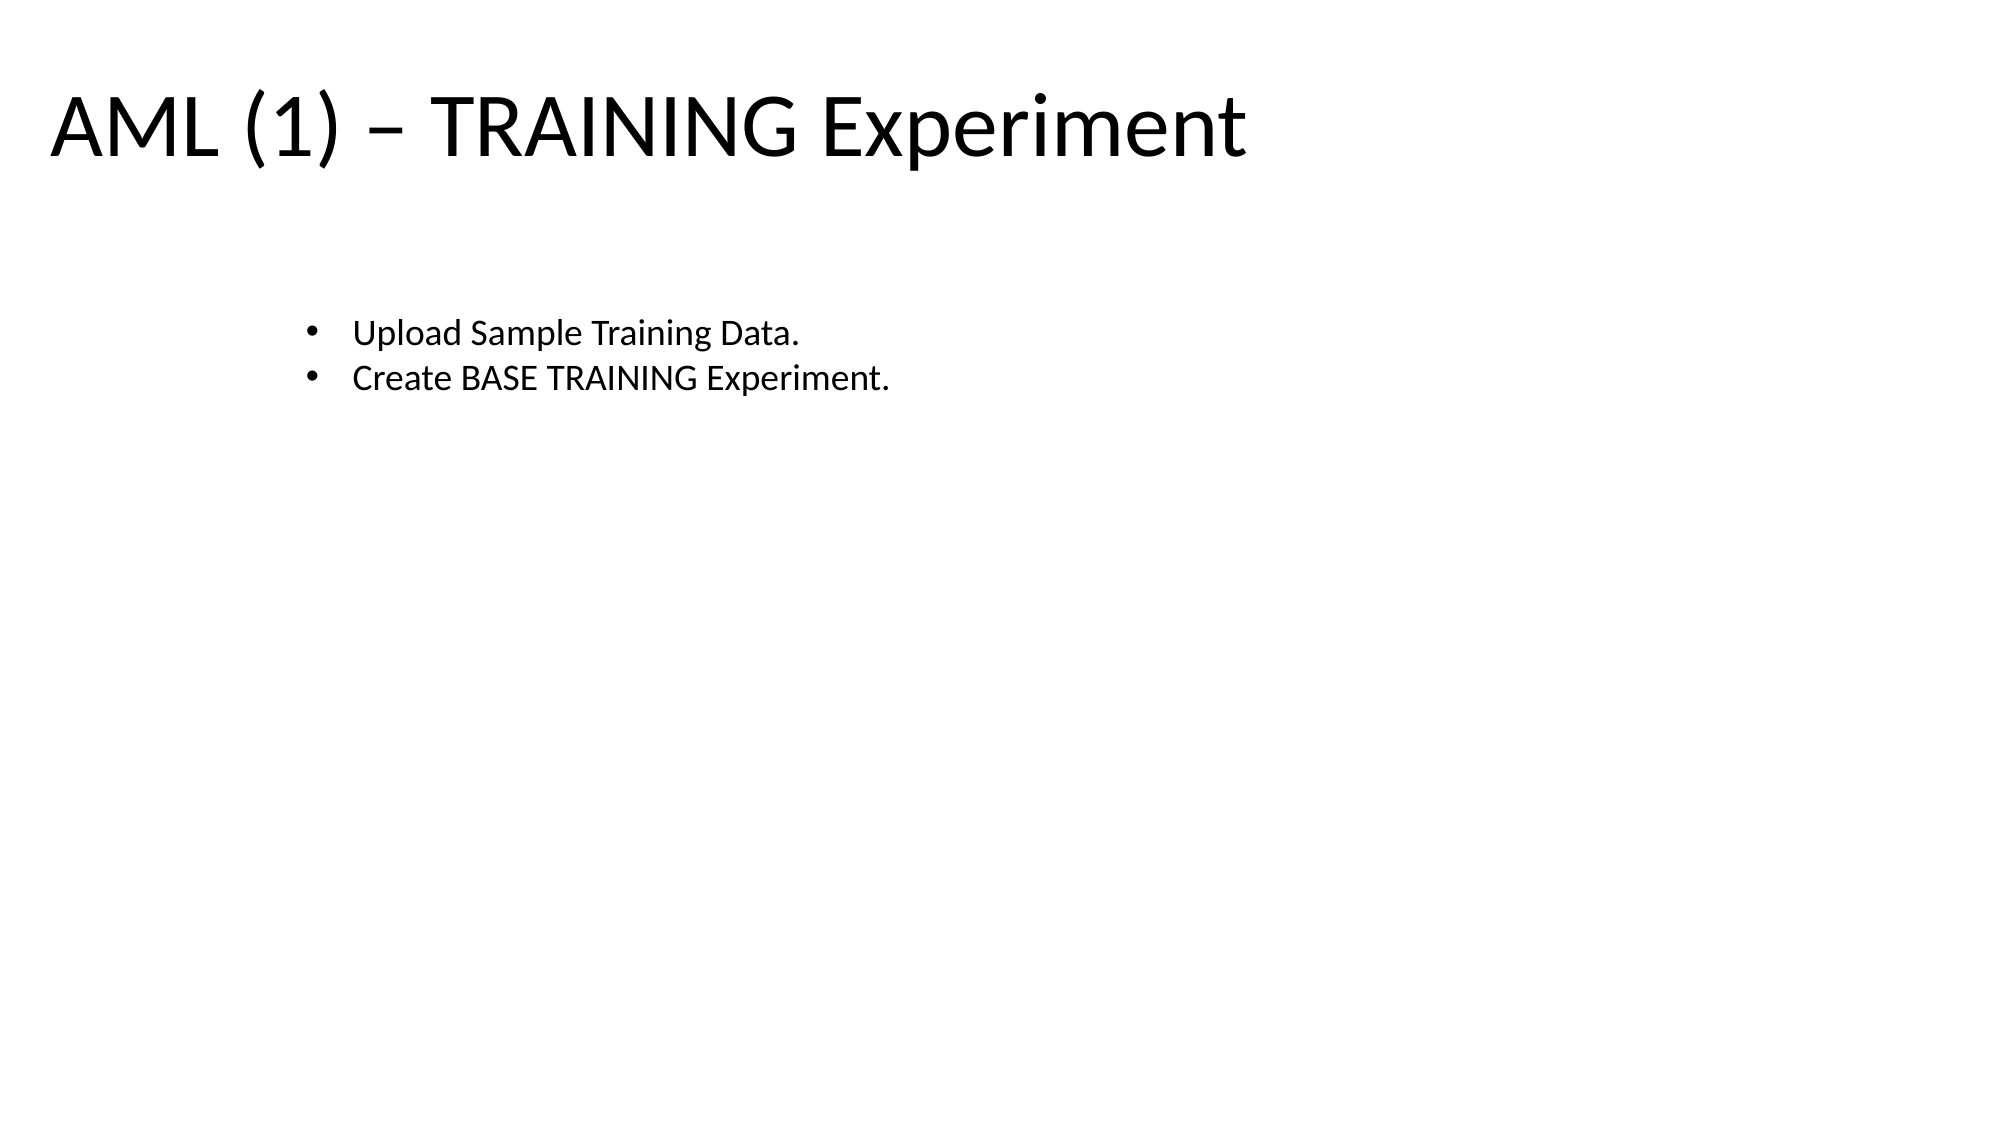

# AML (1) – TRAINING Experiment
Upload Sample Training Data.
Create BASE TRAINING Experiment.